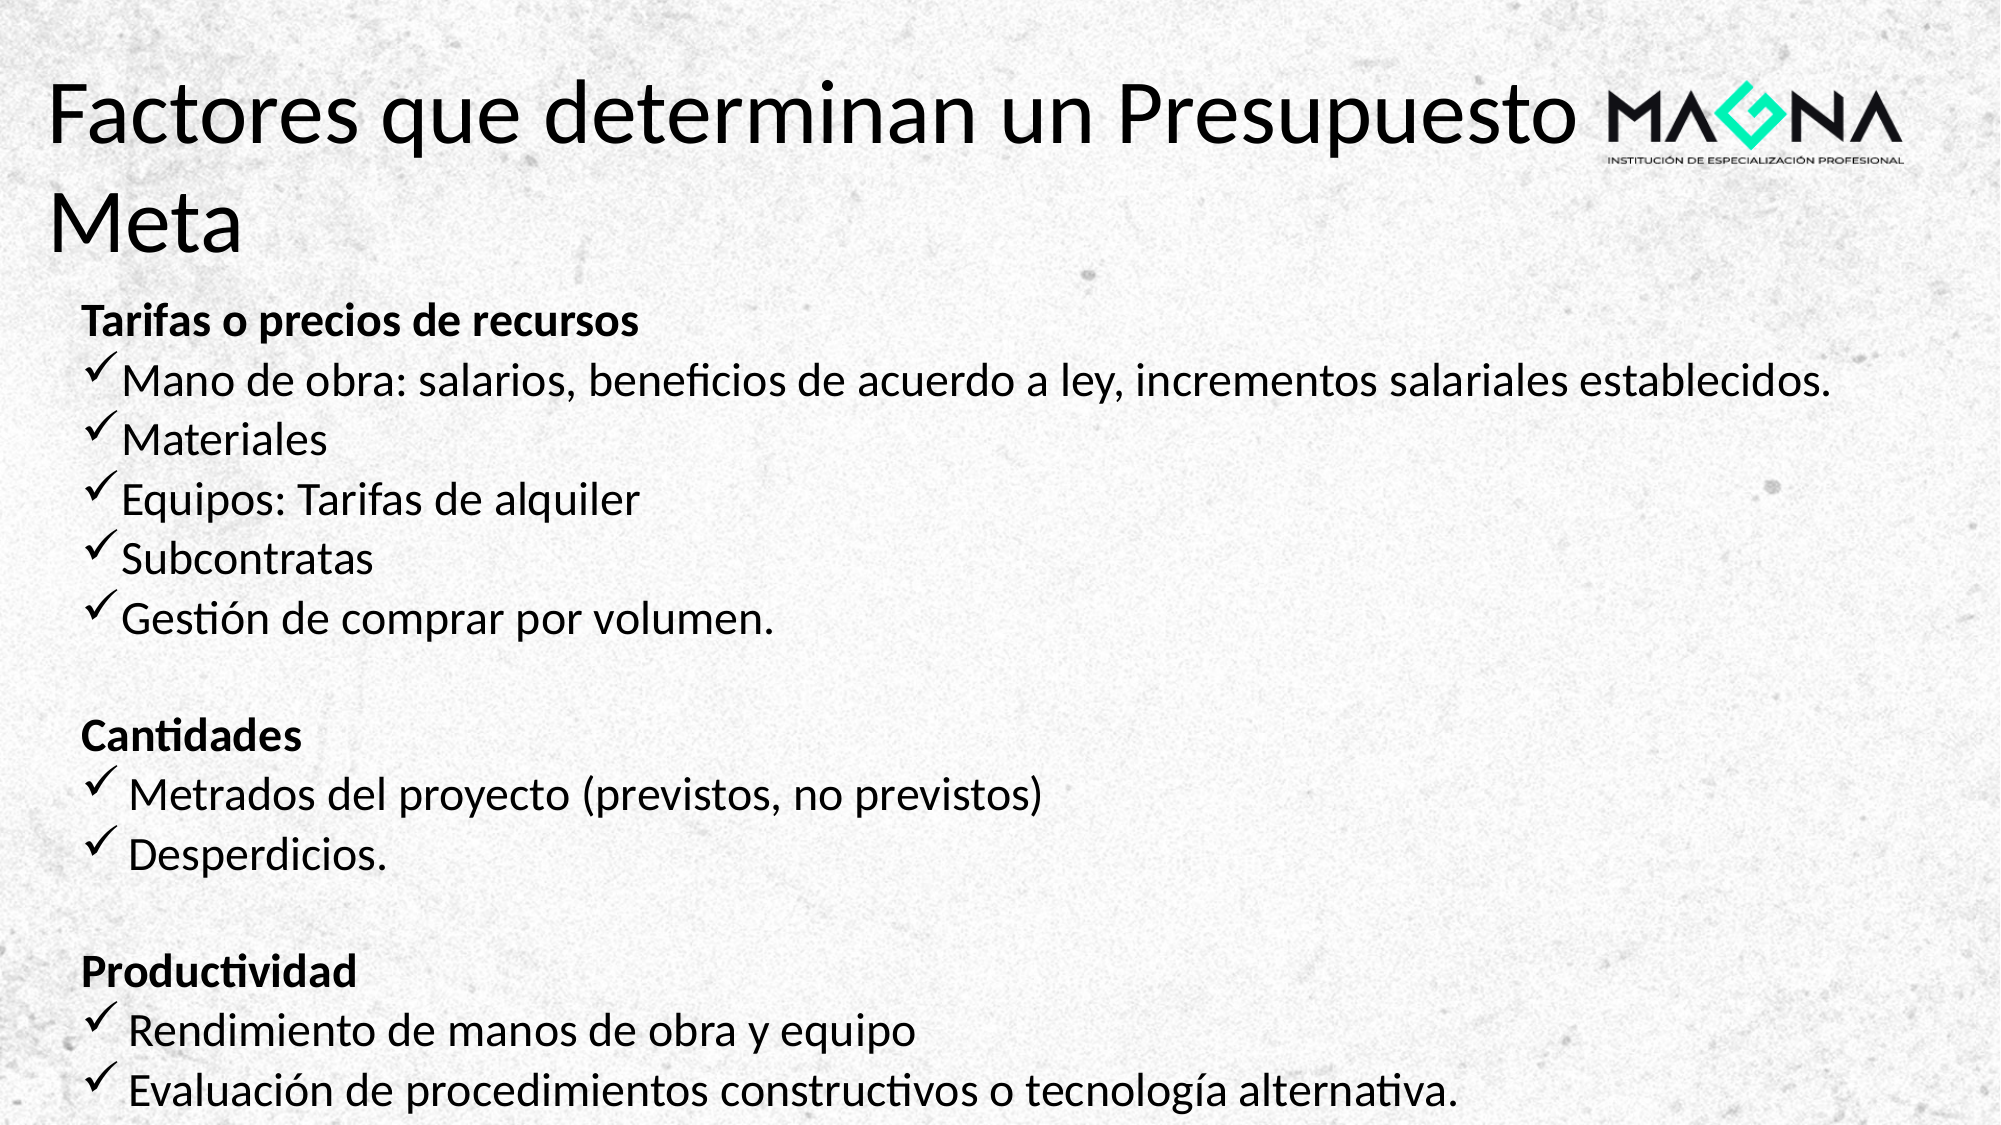

Factores que determinan un Presupuesto Meta
Tarifas o precios de recursos
Mano de obra: salarios, beneficios de acuerdo a ley, incrementos salariales establecidos.
Materiales
Equipos: Tarifas de alquiler
Subcontratas
Gestión de comprar por volumen.

Cantidades
Metrados del proyecto (previstos, no previstos)
Desperdicios.

Productividad
Rendimiento de manos de obra y equipo
Evaluación de procedimientos constructivos o tecnología alternativa.